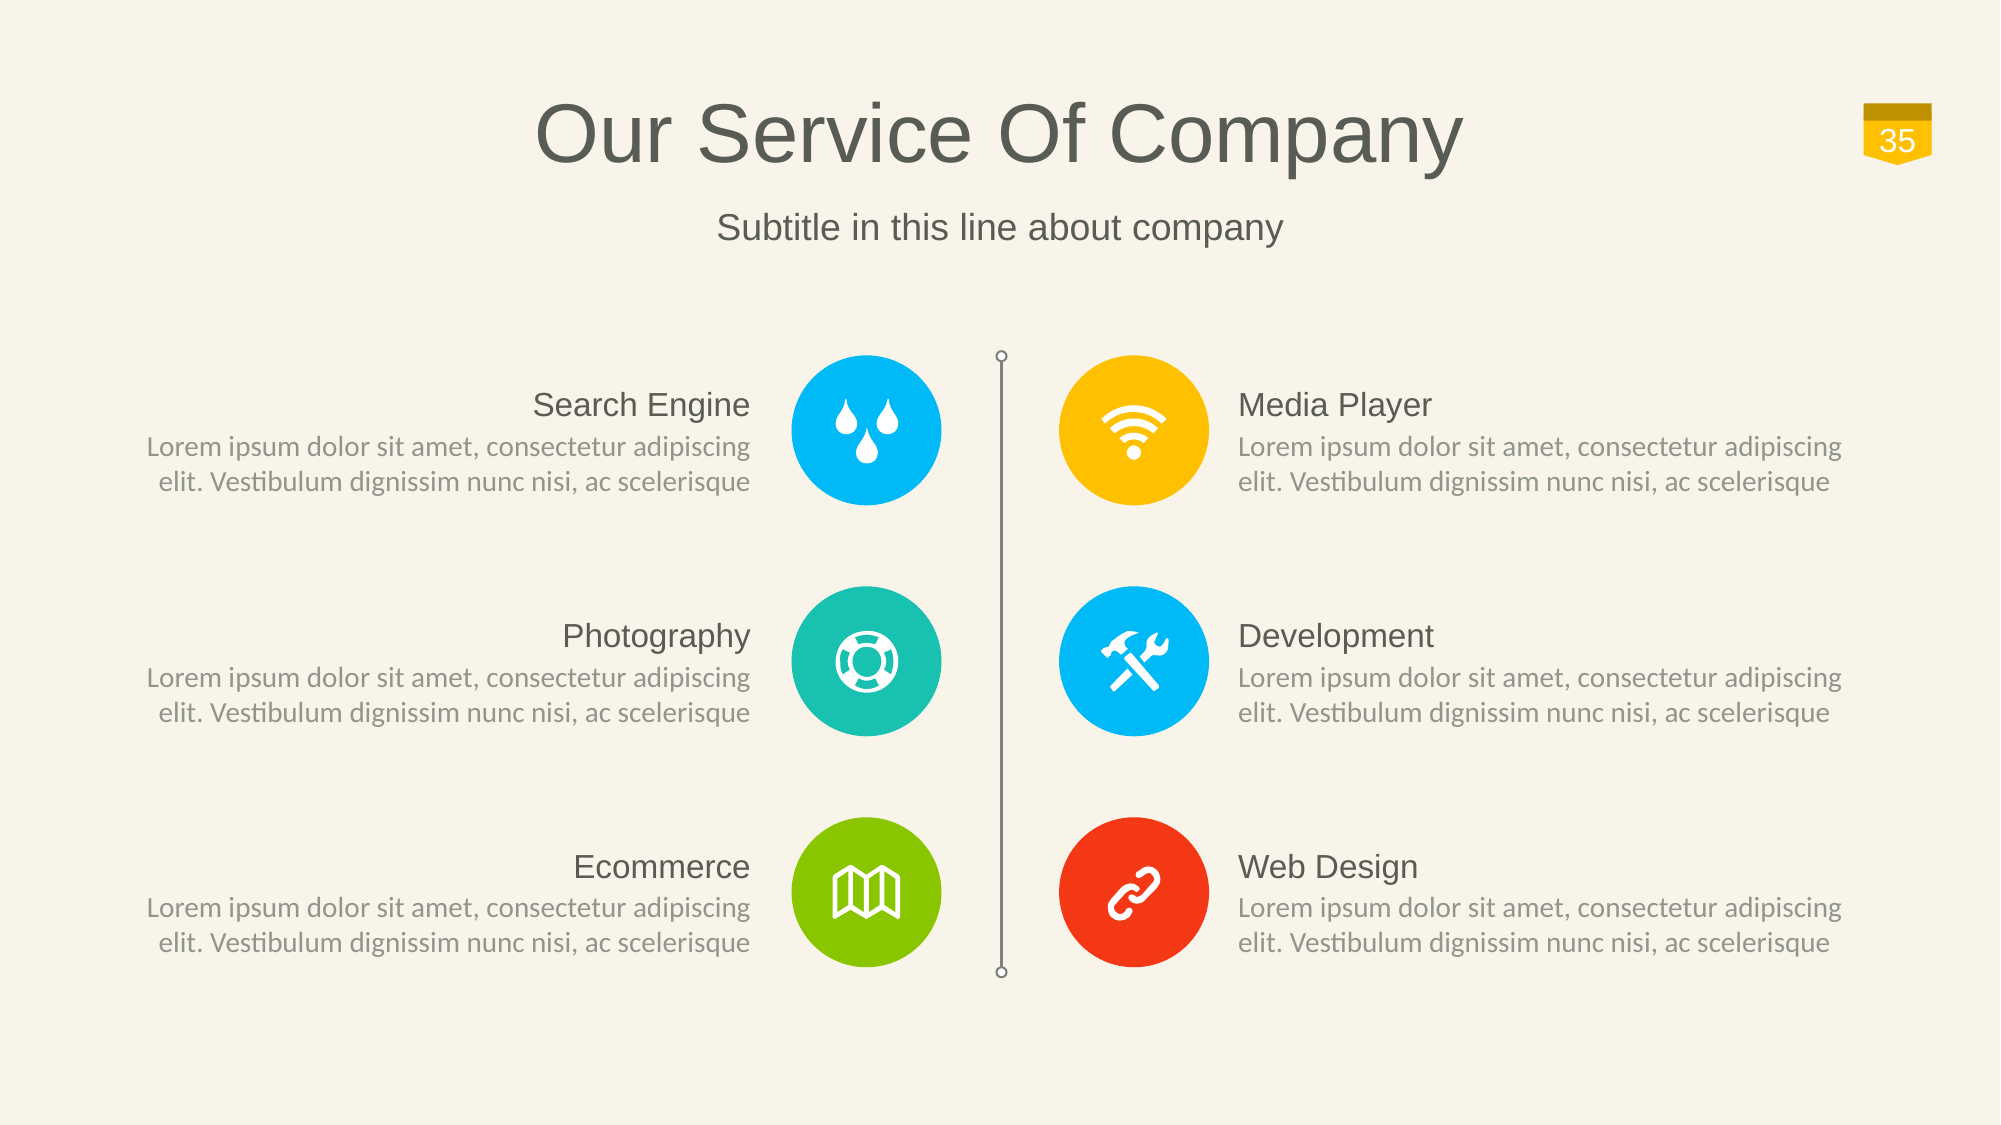

# Our Service Of Company
35
Subtitle in this line about company

Search Engine
Lorem ipsum dolor sit amet, consectetur adipiscing elit. Vestibulum dignissim nunc nisi, ac scelerisque
Media Player
Lorem ipsum dolor sit amet, consectetur adipiscing elit. Vestibulum dignissim nunc nisi, ac scelerisque

Photography
Lorem ipsum dolor sit amet, consectetur adipiscing elit. Vestibulum dignissim nunc nisi, ac scelerisque
Development
Lorem ipsum dolor sit amet, consectetur adipiscing elit. Vestibulum dignissim nunc nisi, ac scelerisque

Ecommerce
Lorem ipsum dolor sit amet, consectetur adipiscing elit. Vestibulum dignissim nunc nisi, ac scelerisque
Web Design
Lorem ipsum dolor sit amet, consectetur adipiscing elit. Vestibulum dignissim nunc nisi, ac scelerisque